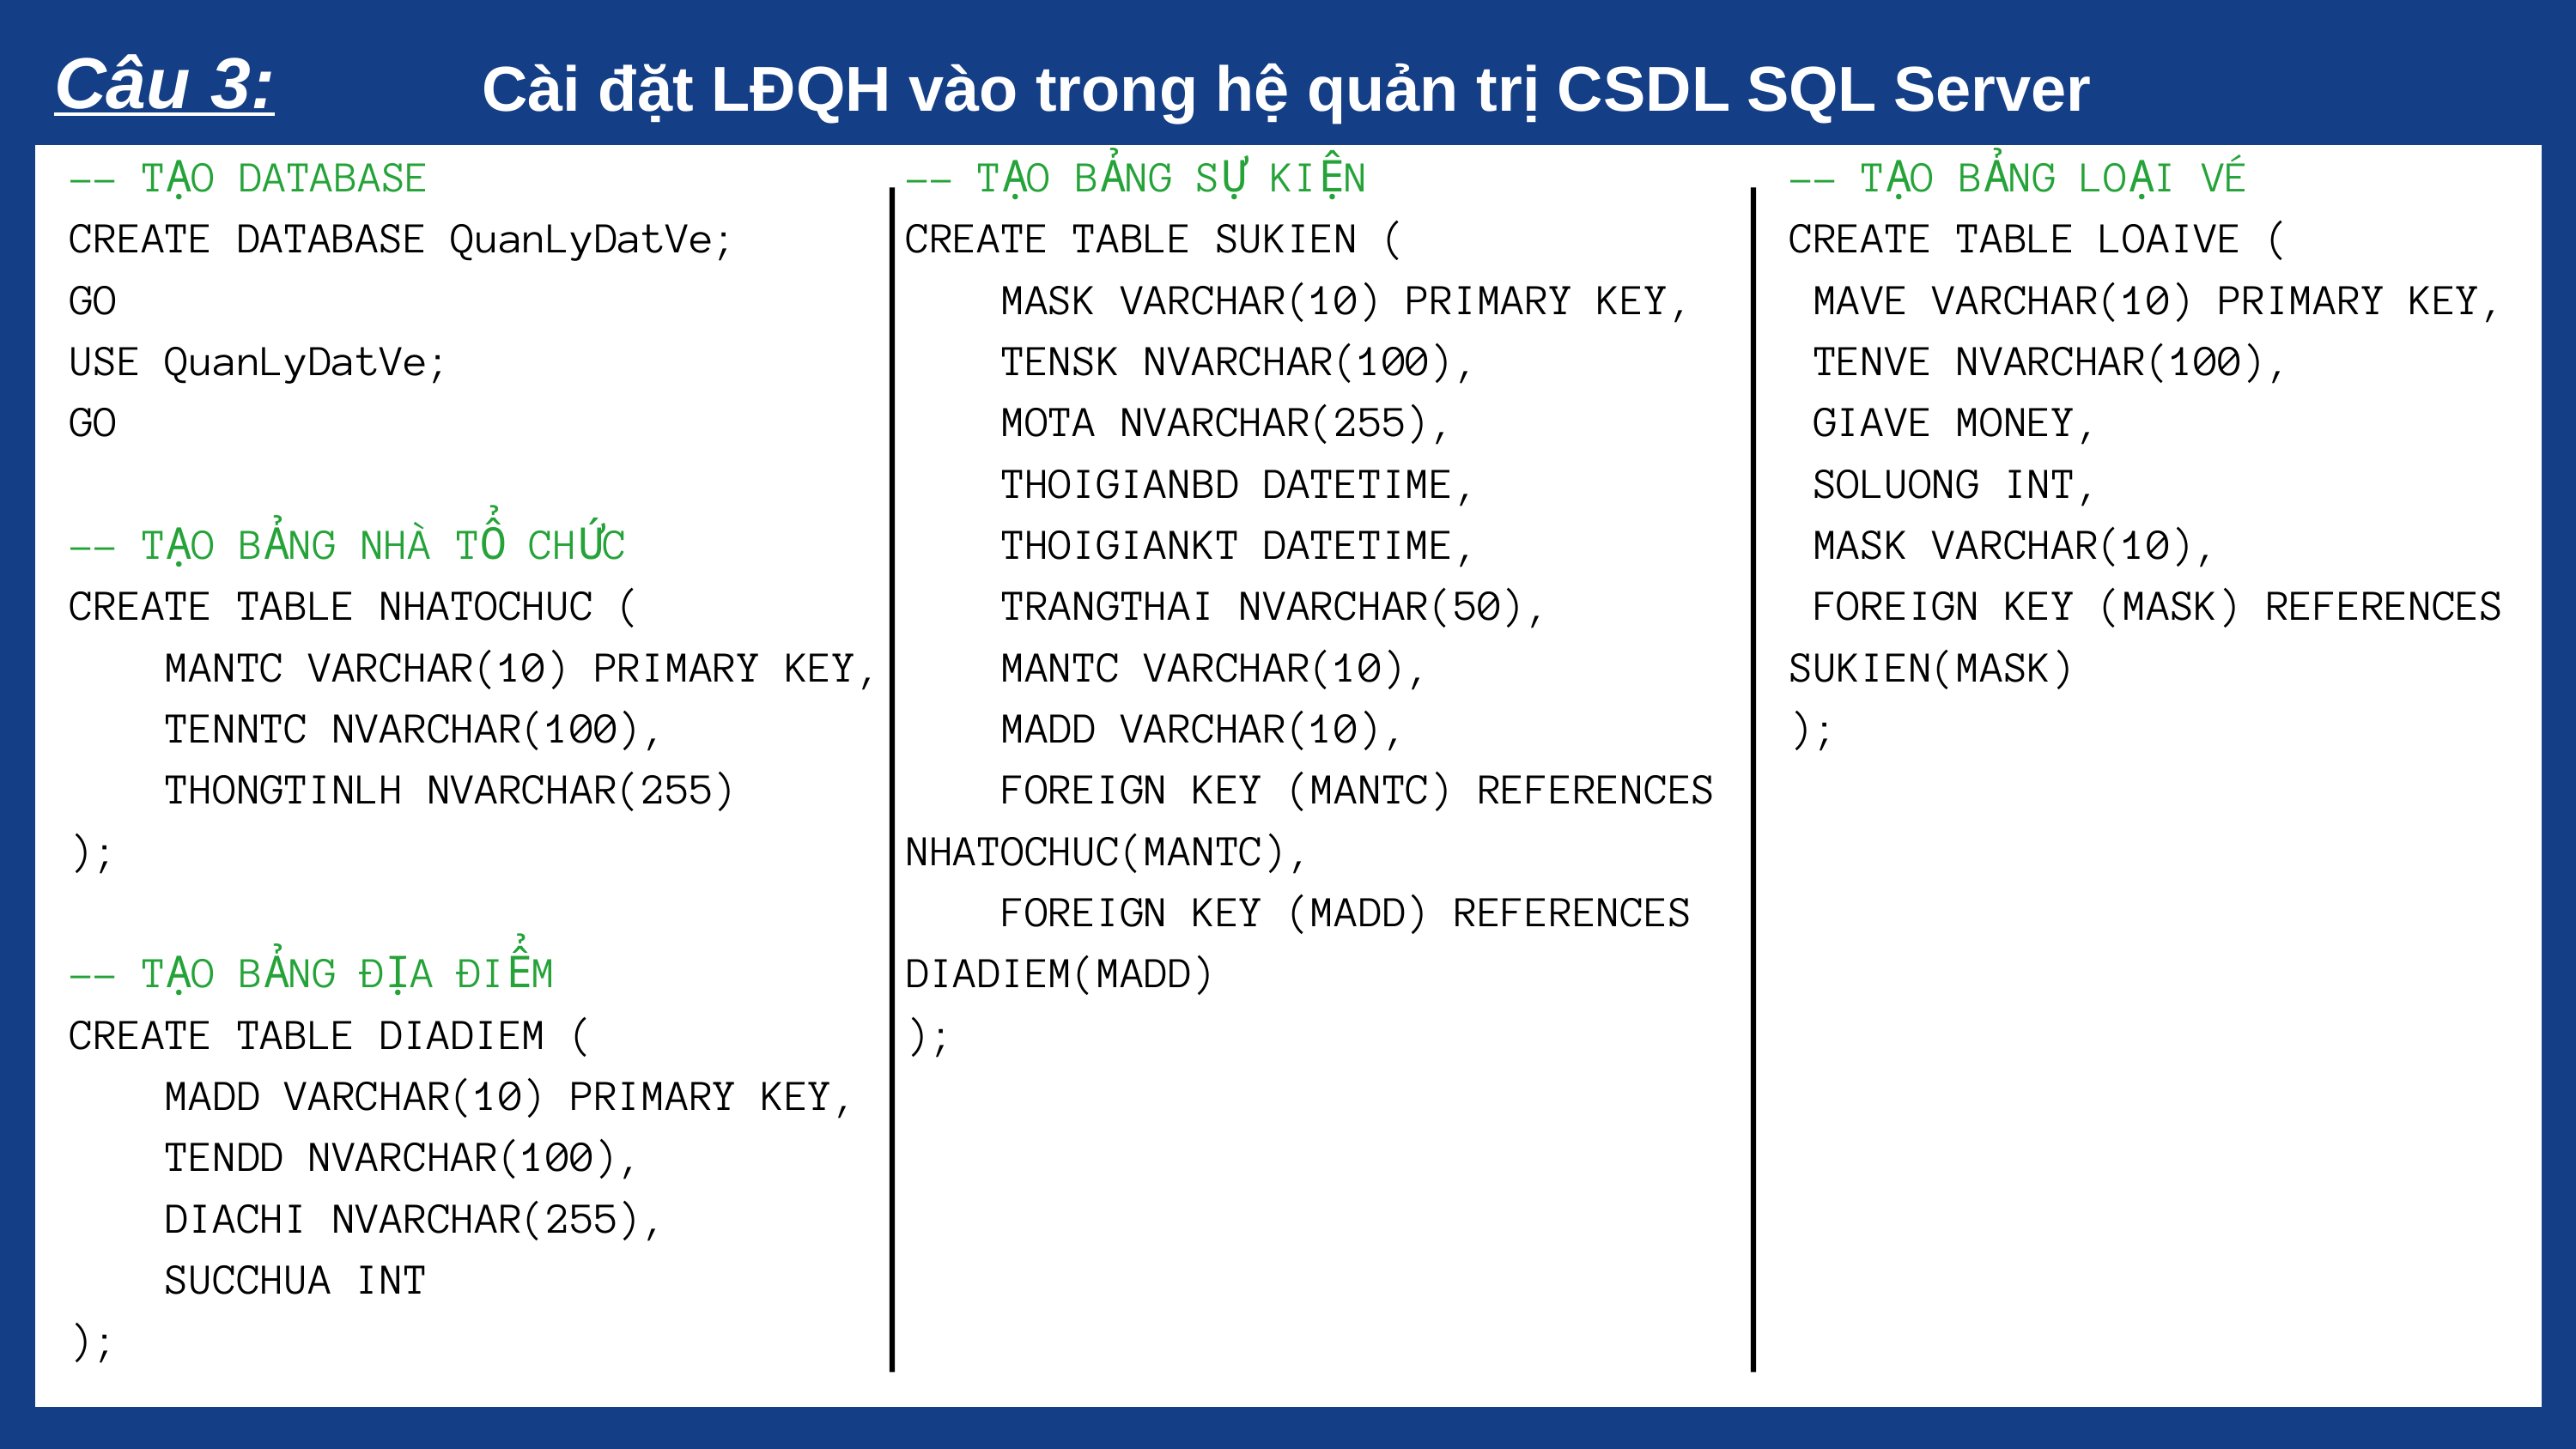

Câu 3:
Cài đặt LĐQH vào trong hệ quản trị CSDL SQL Server
-- TẠO DATABASE
CREATE DATABASE QuanLyDatVe;
GO
USE QuanLyDatVe;
GO

-- TẠO BẢNG NHÀ TỔ CHỨC
CREATE TABLE NHATOCHUC (
    MANTC VARCHAR(10) PRIMARY KEY,
    TENNTC NVARCHAR(100),
    THONGTINLH NVARCHAR(255)
);

-- TẠO BẢNG ĐỊA ĐIỂM
CREATE TABLE DIADIEM (
    MADD VARCHAR(10) PRIMARY KEY,
    TENDD NVARCHAR(100),
    DIACHI NVARCHAR(255),
    SUCCHUA INT
);

-- TẠO BẢNG SỰ KIỆN
CREATE TABLE SUKIEN (
    MASK VARCHAR(10) PRIMARY KEY,
    TENSK NVARCHAR(100),
    MOTA NVARCHAR(255),
    THOIGIANBD DATETIME,
    THOIGIANKT DATETIME,
    TRANGTHAI NVARCHAR(50),
    MANTC VARCHAR(10),
    MADD VARCHAR(10),
    FOREIGN KEY (MANTC) REFERENCES NHATOCHUC(MANTC),
    FOREIGN KEY (MADD) REFERENCES DIADIEM(MADD)
);

-- TẠO BẢNG LOẠI VÉ
CREATE TABLE LOAIVE (
 MAVE VARCHAR(10) PRIMARY KEY,
 TENVE NVARCHAR(100),
 GIAVE MONEY,
 SOLUONG INT,
 MASK VARCHAR(10),
 FOREIGN KEY (MASK) REFERENCES SUKIEN(MASK)
);